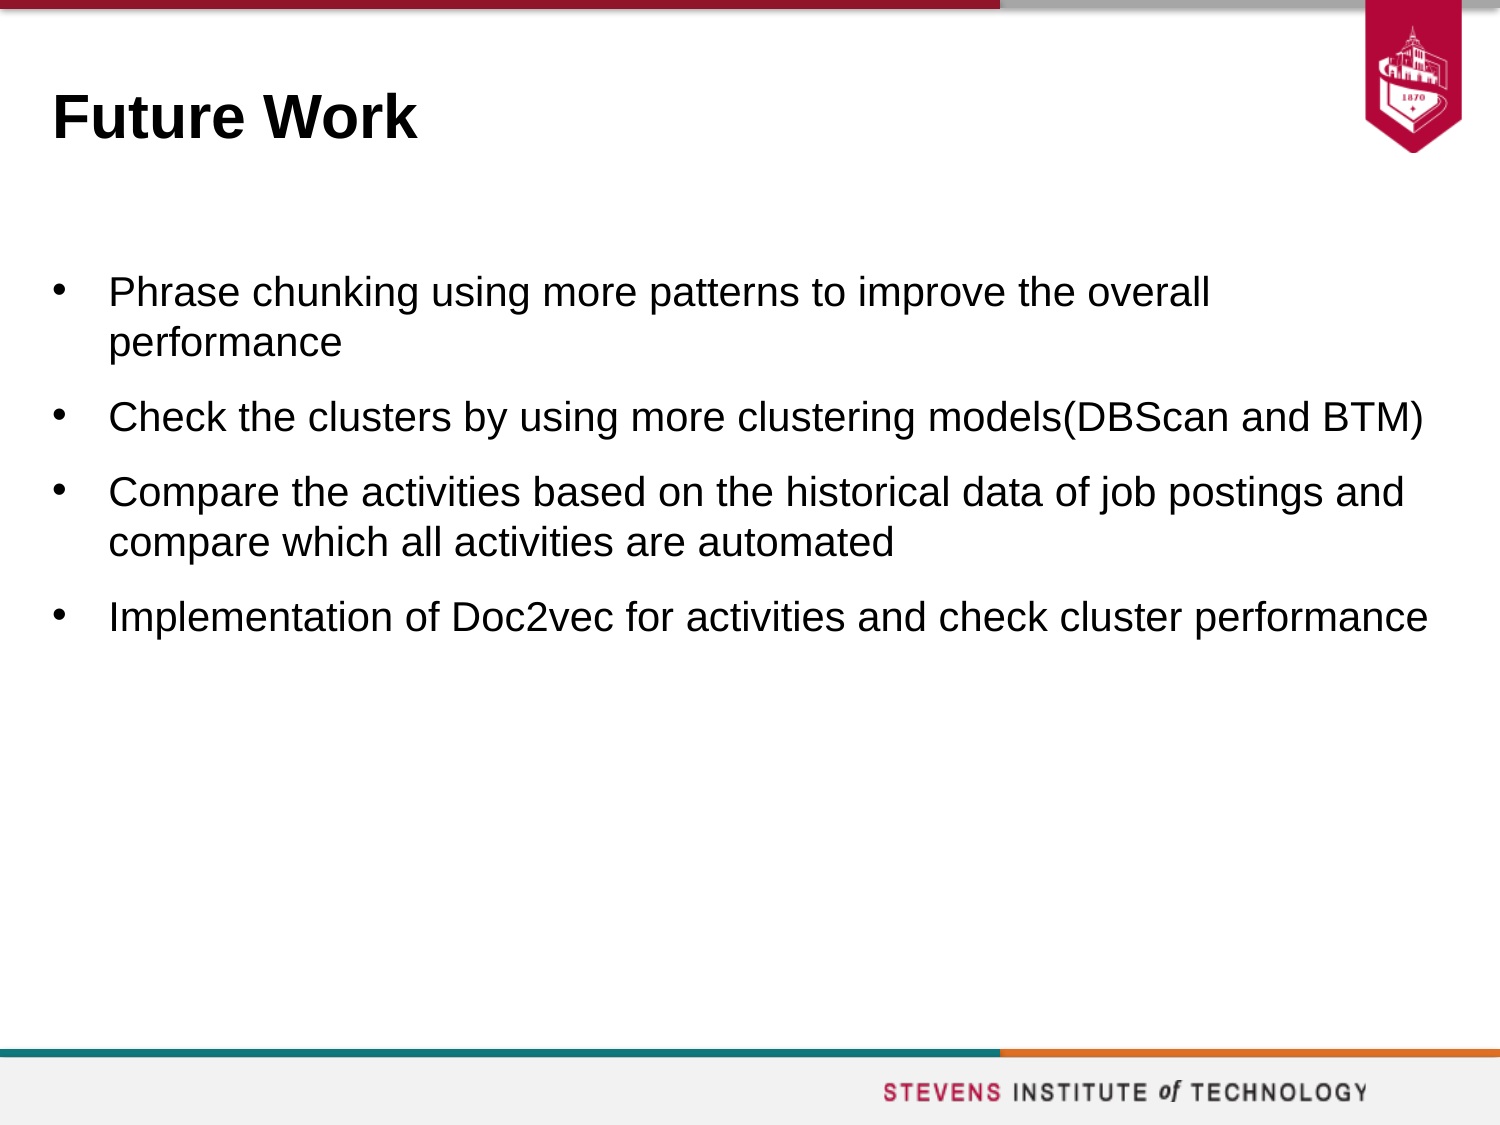

# Future Work

Phrase chunking using more patterns to improve the overall performance
Check the clusters by using more clustering models(DBScan and BTM)
Compare the activities based on the historical data of job postings and compare which all activities are automated
Implementation of Doc2vec for activities and check cluster performance